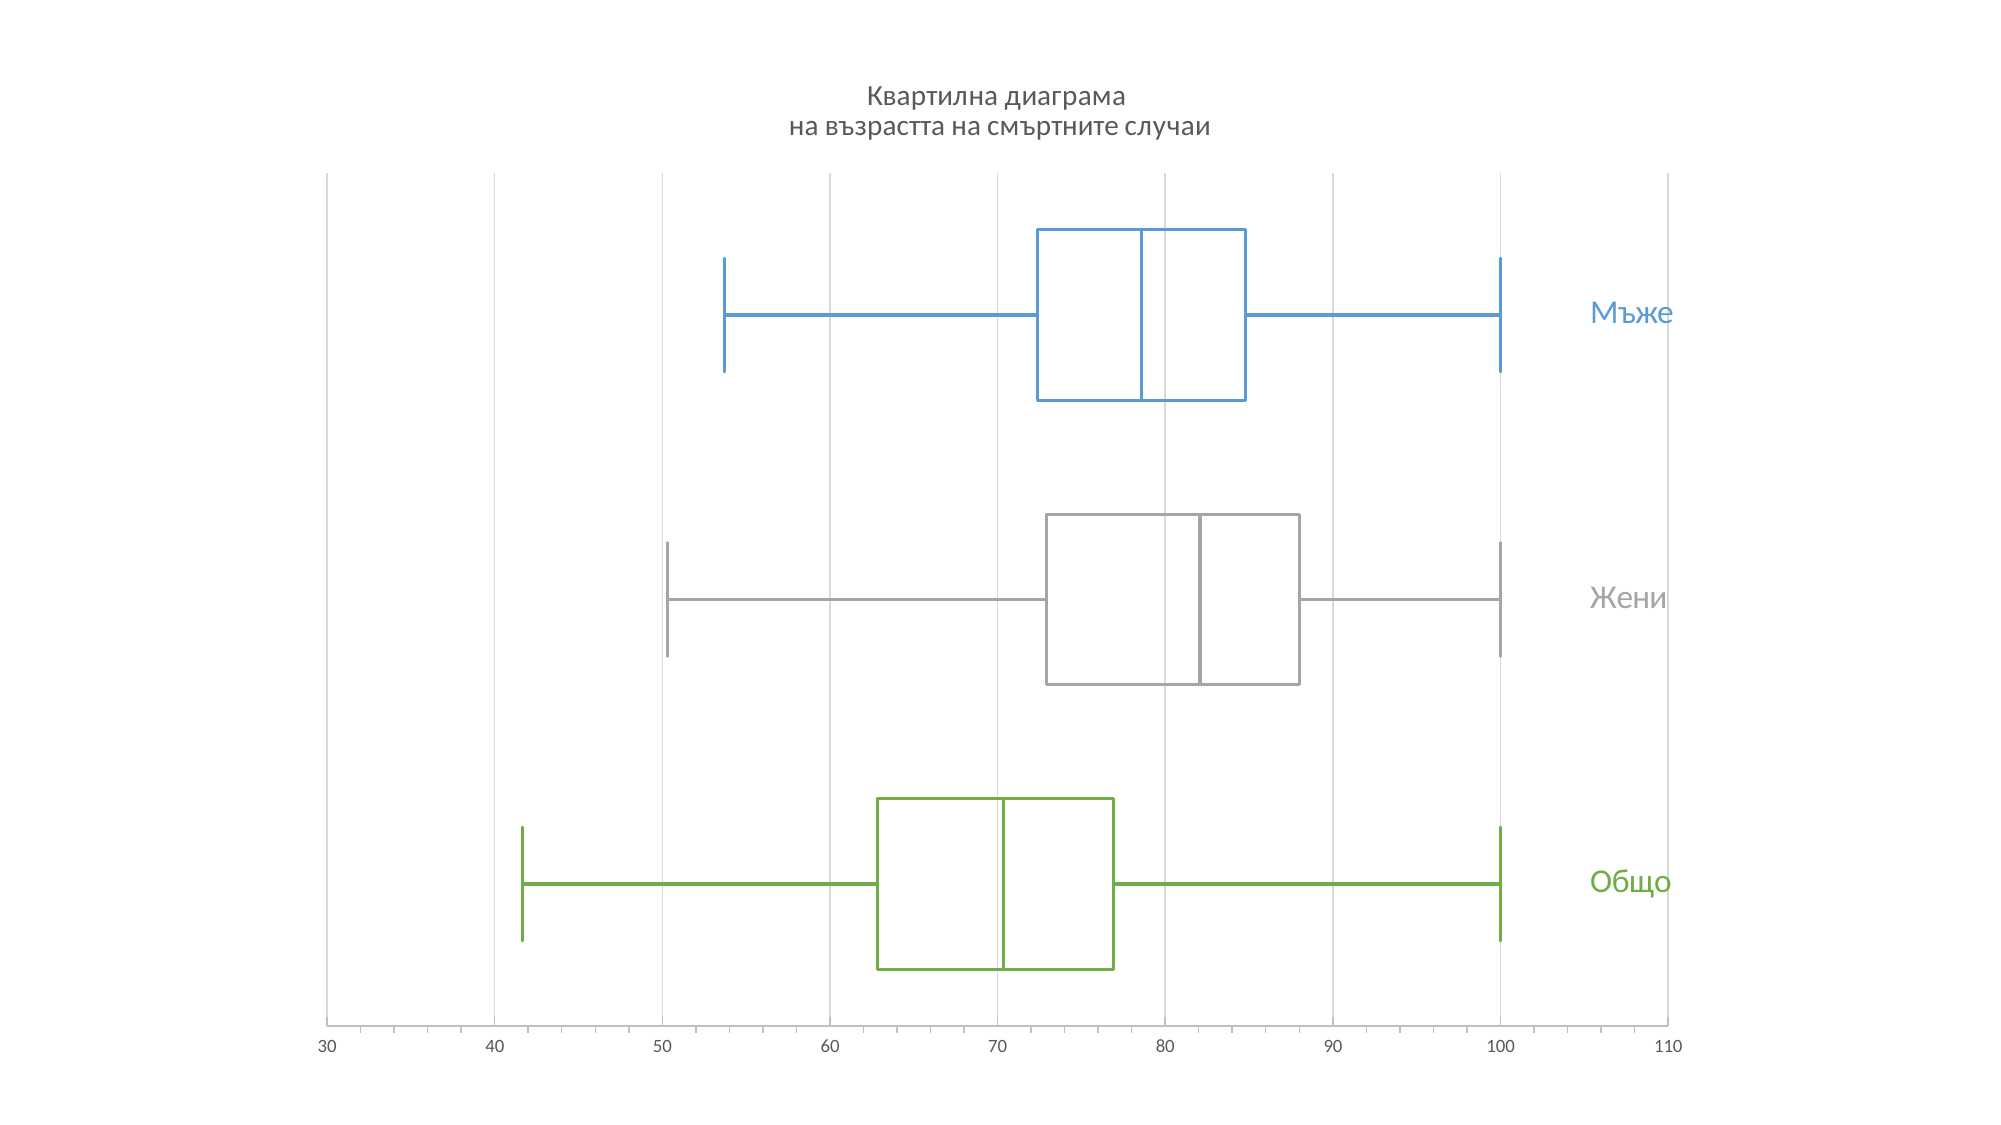

### Chart: Квартилна диаграма на възрастта на смъртните случаи

| Category | DM |  | DF |  |  | D |
|---|---|---|---|---|---|---|